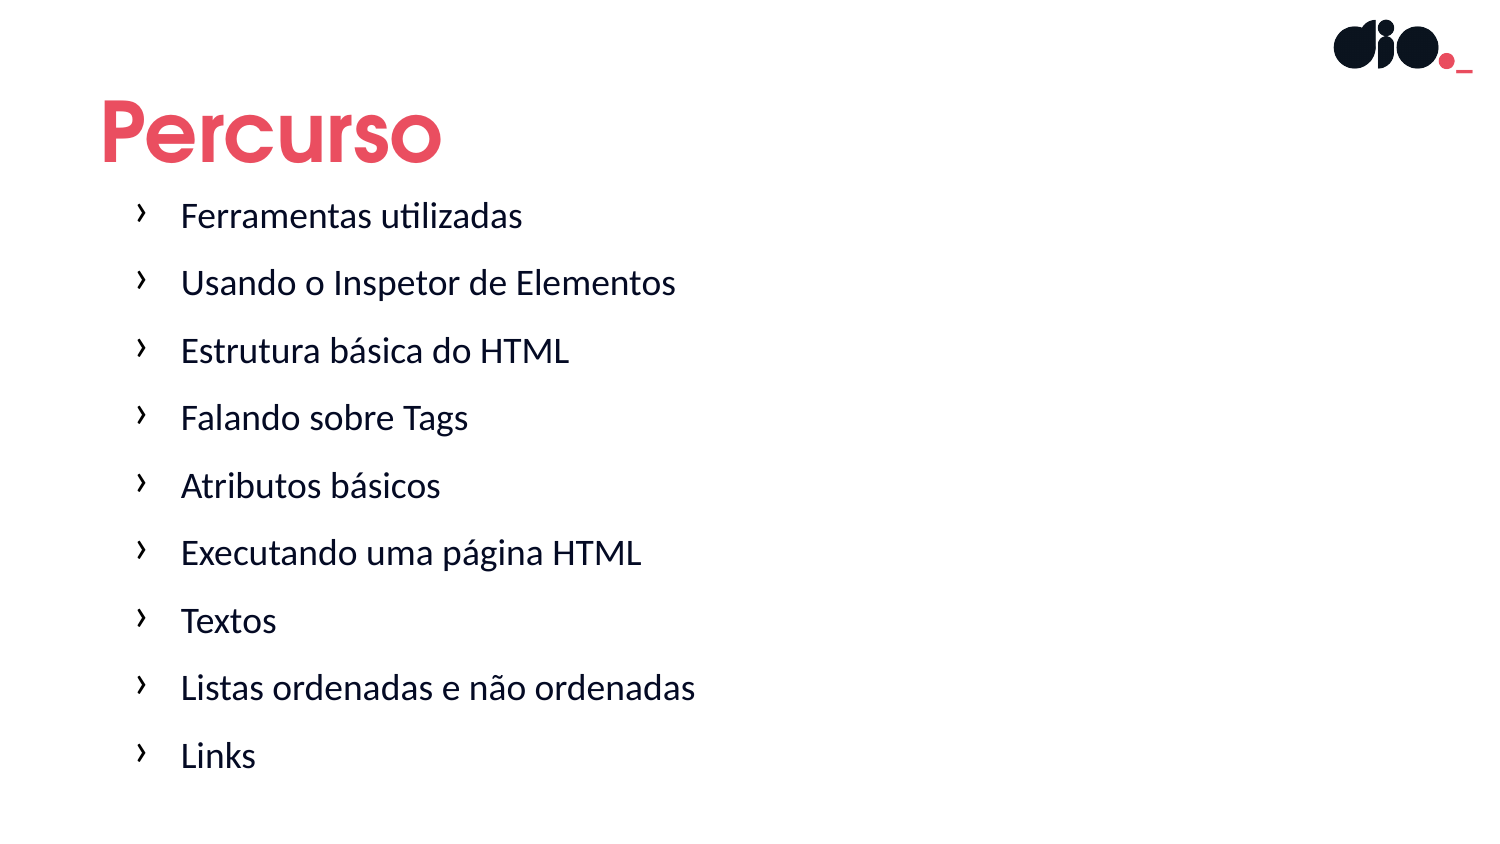

Percurso
Ferramentas utilizadas
Usando o Inspetor de Elementos
Estrutura básica do HTML
Falando sobre Tags
Atributos básicos
Executando uma página HTML
Textos
Listas ordenadas e não ordenadas
Links